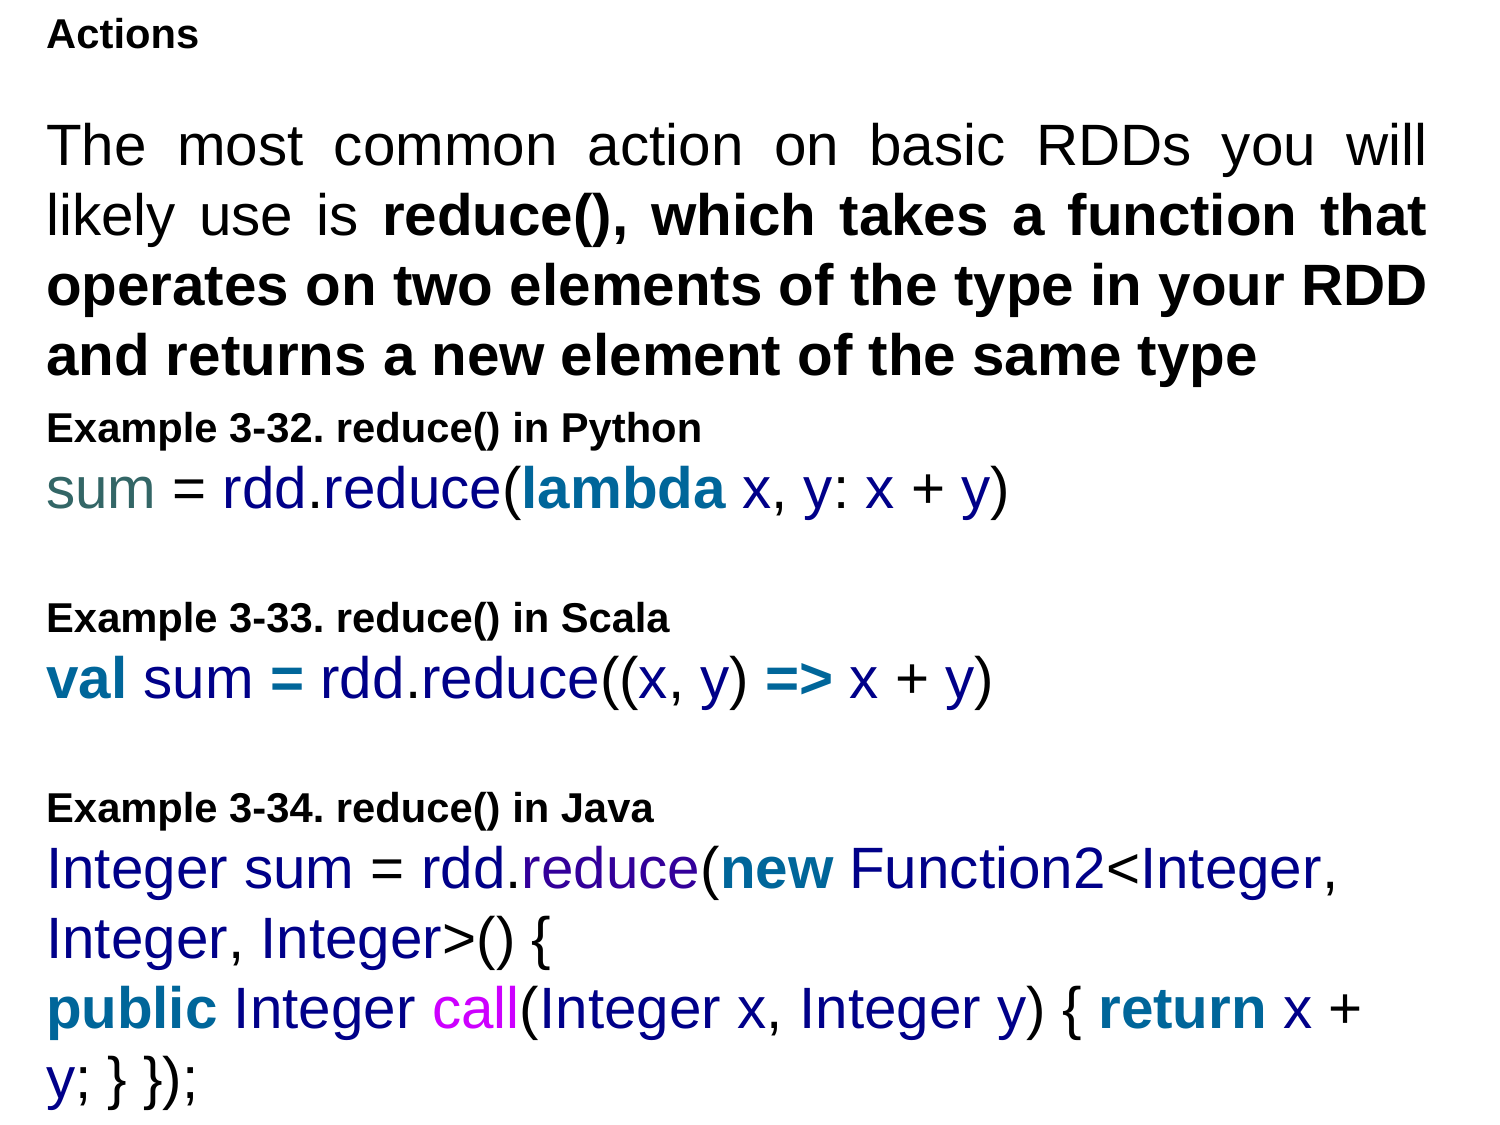

Actions

The most common action on basic RDDs you will likely use is reduce(), which takes a function that operates on two elements of the type in your RDD and returns a new element of the same type

Example 3-32. reduce() in Python
sum = rdd.reduce(lambda x, y: x + y)

Example 3-33. reduce() in Scala
val sum = rdd.reduce((x, y) => x + y)

Example 3-34. reduce() in Java
Integer sum = rdd.reduce(new Function2<Integer, Integer, Integer>() {
public Integer call(Integer x, Integer y) { return x + y; } });